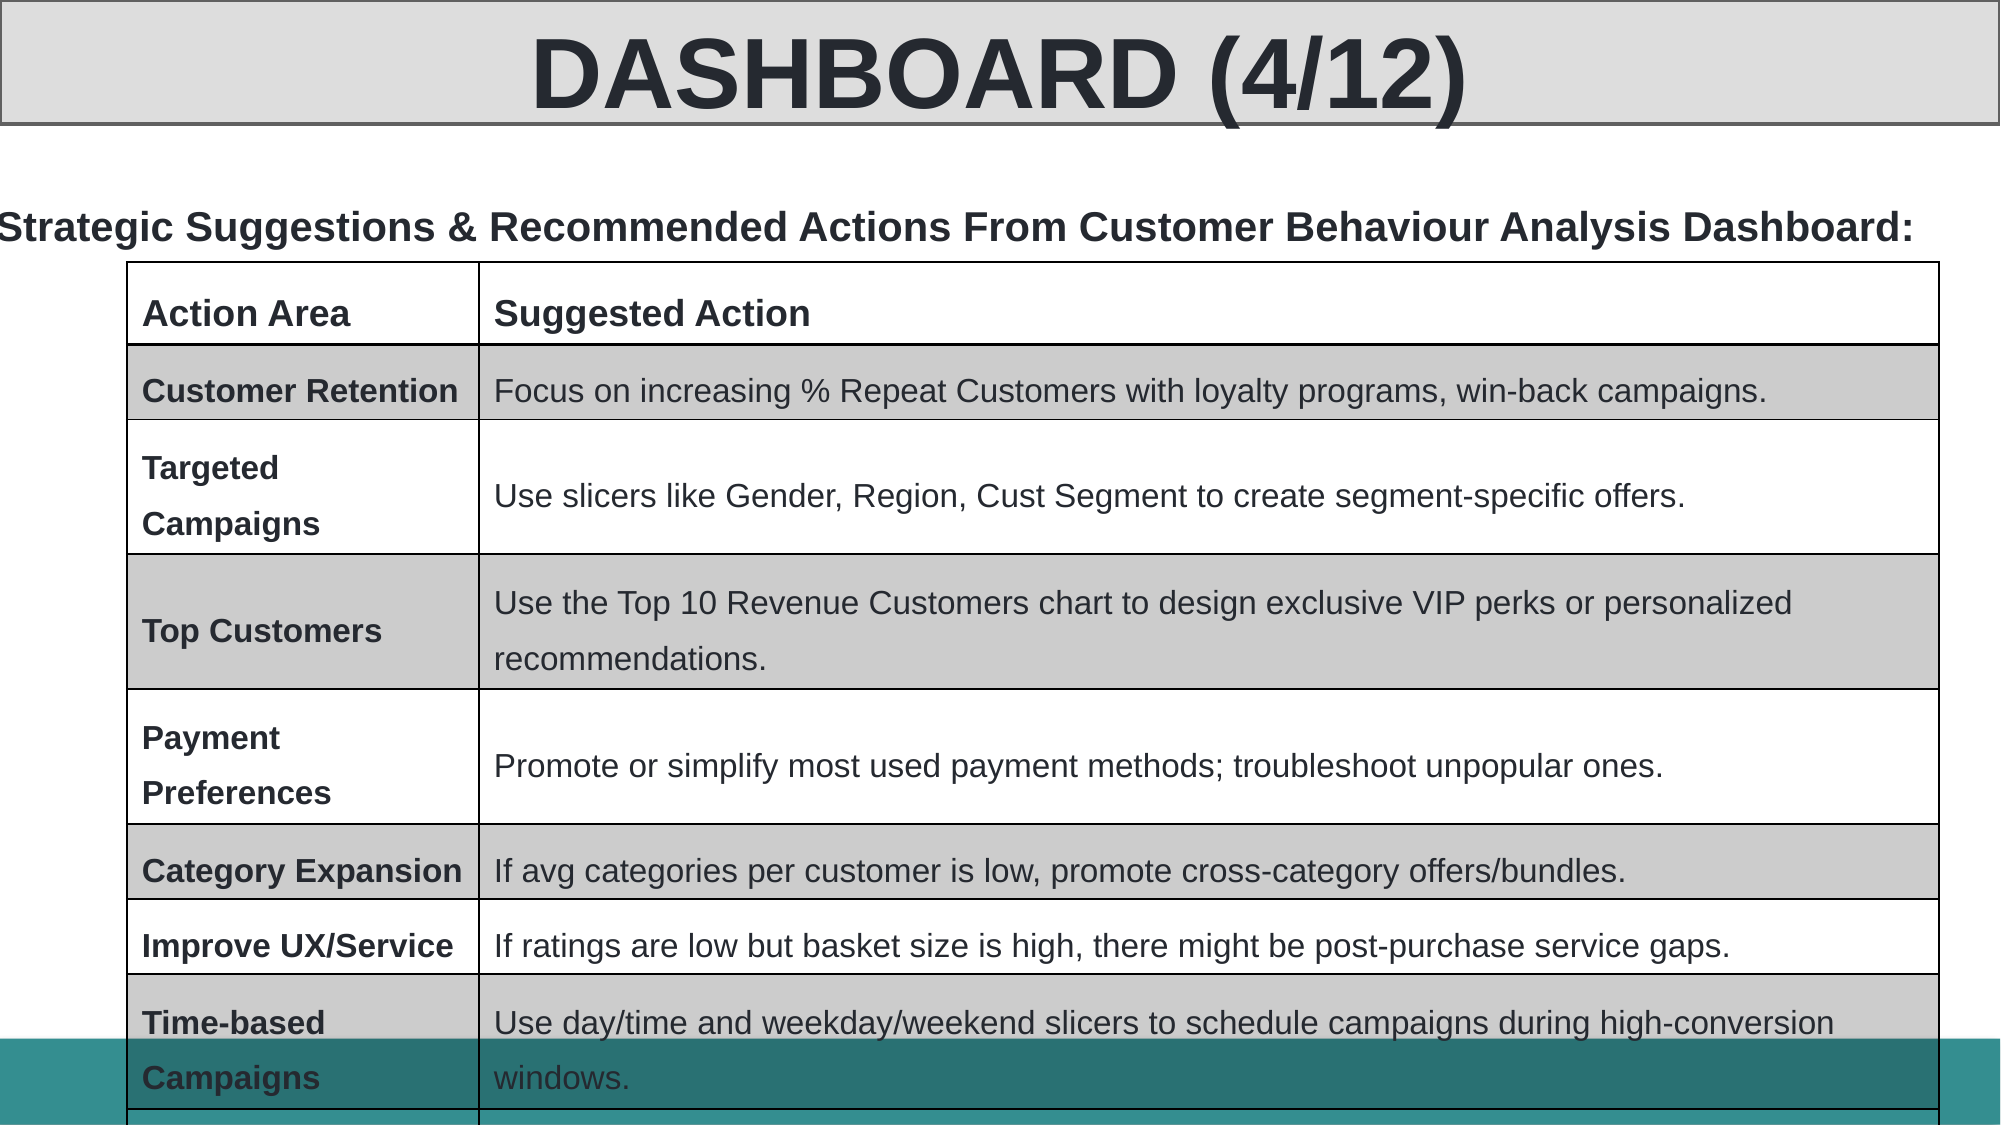

DASHBOARD (4/12)
💡 Strategic Suggestions & Recommended Actions From Customer Behaviour Analysis Dashboard:
| Action Area | Suggested Action |
| --- | --- |
| Customer Retention | Focus on increasing % Repeat Customers with loyalty programs, win-back campaigns. |
| Targeted Campaigns | Use slicers like Gender, Region, Cust Segment to create segment-specific offers. |
| Top Customers | Use the Top 10 Revenue Customers chart to design exclusive VIP perks or personalized recommendations. |
| Payment Preferences | Promote or simplify most used payment methods; troubleshoot unpopular ones. |
| Category Expansion | If avg categories per customer is low, promote cross-category offers/bundles. |
| Improve UX/Service | If ratings are low but basket size is high, there might be post-purchase service gaps. |
| Time-based Campaigns | Use day/time and weekday/weekend slicers to schedule campaigns during high-conversion windows. |
| Customer Acquisition Strategy | Optimize ad spends during periods with low new customer acquisition (from Line Chart). |